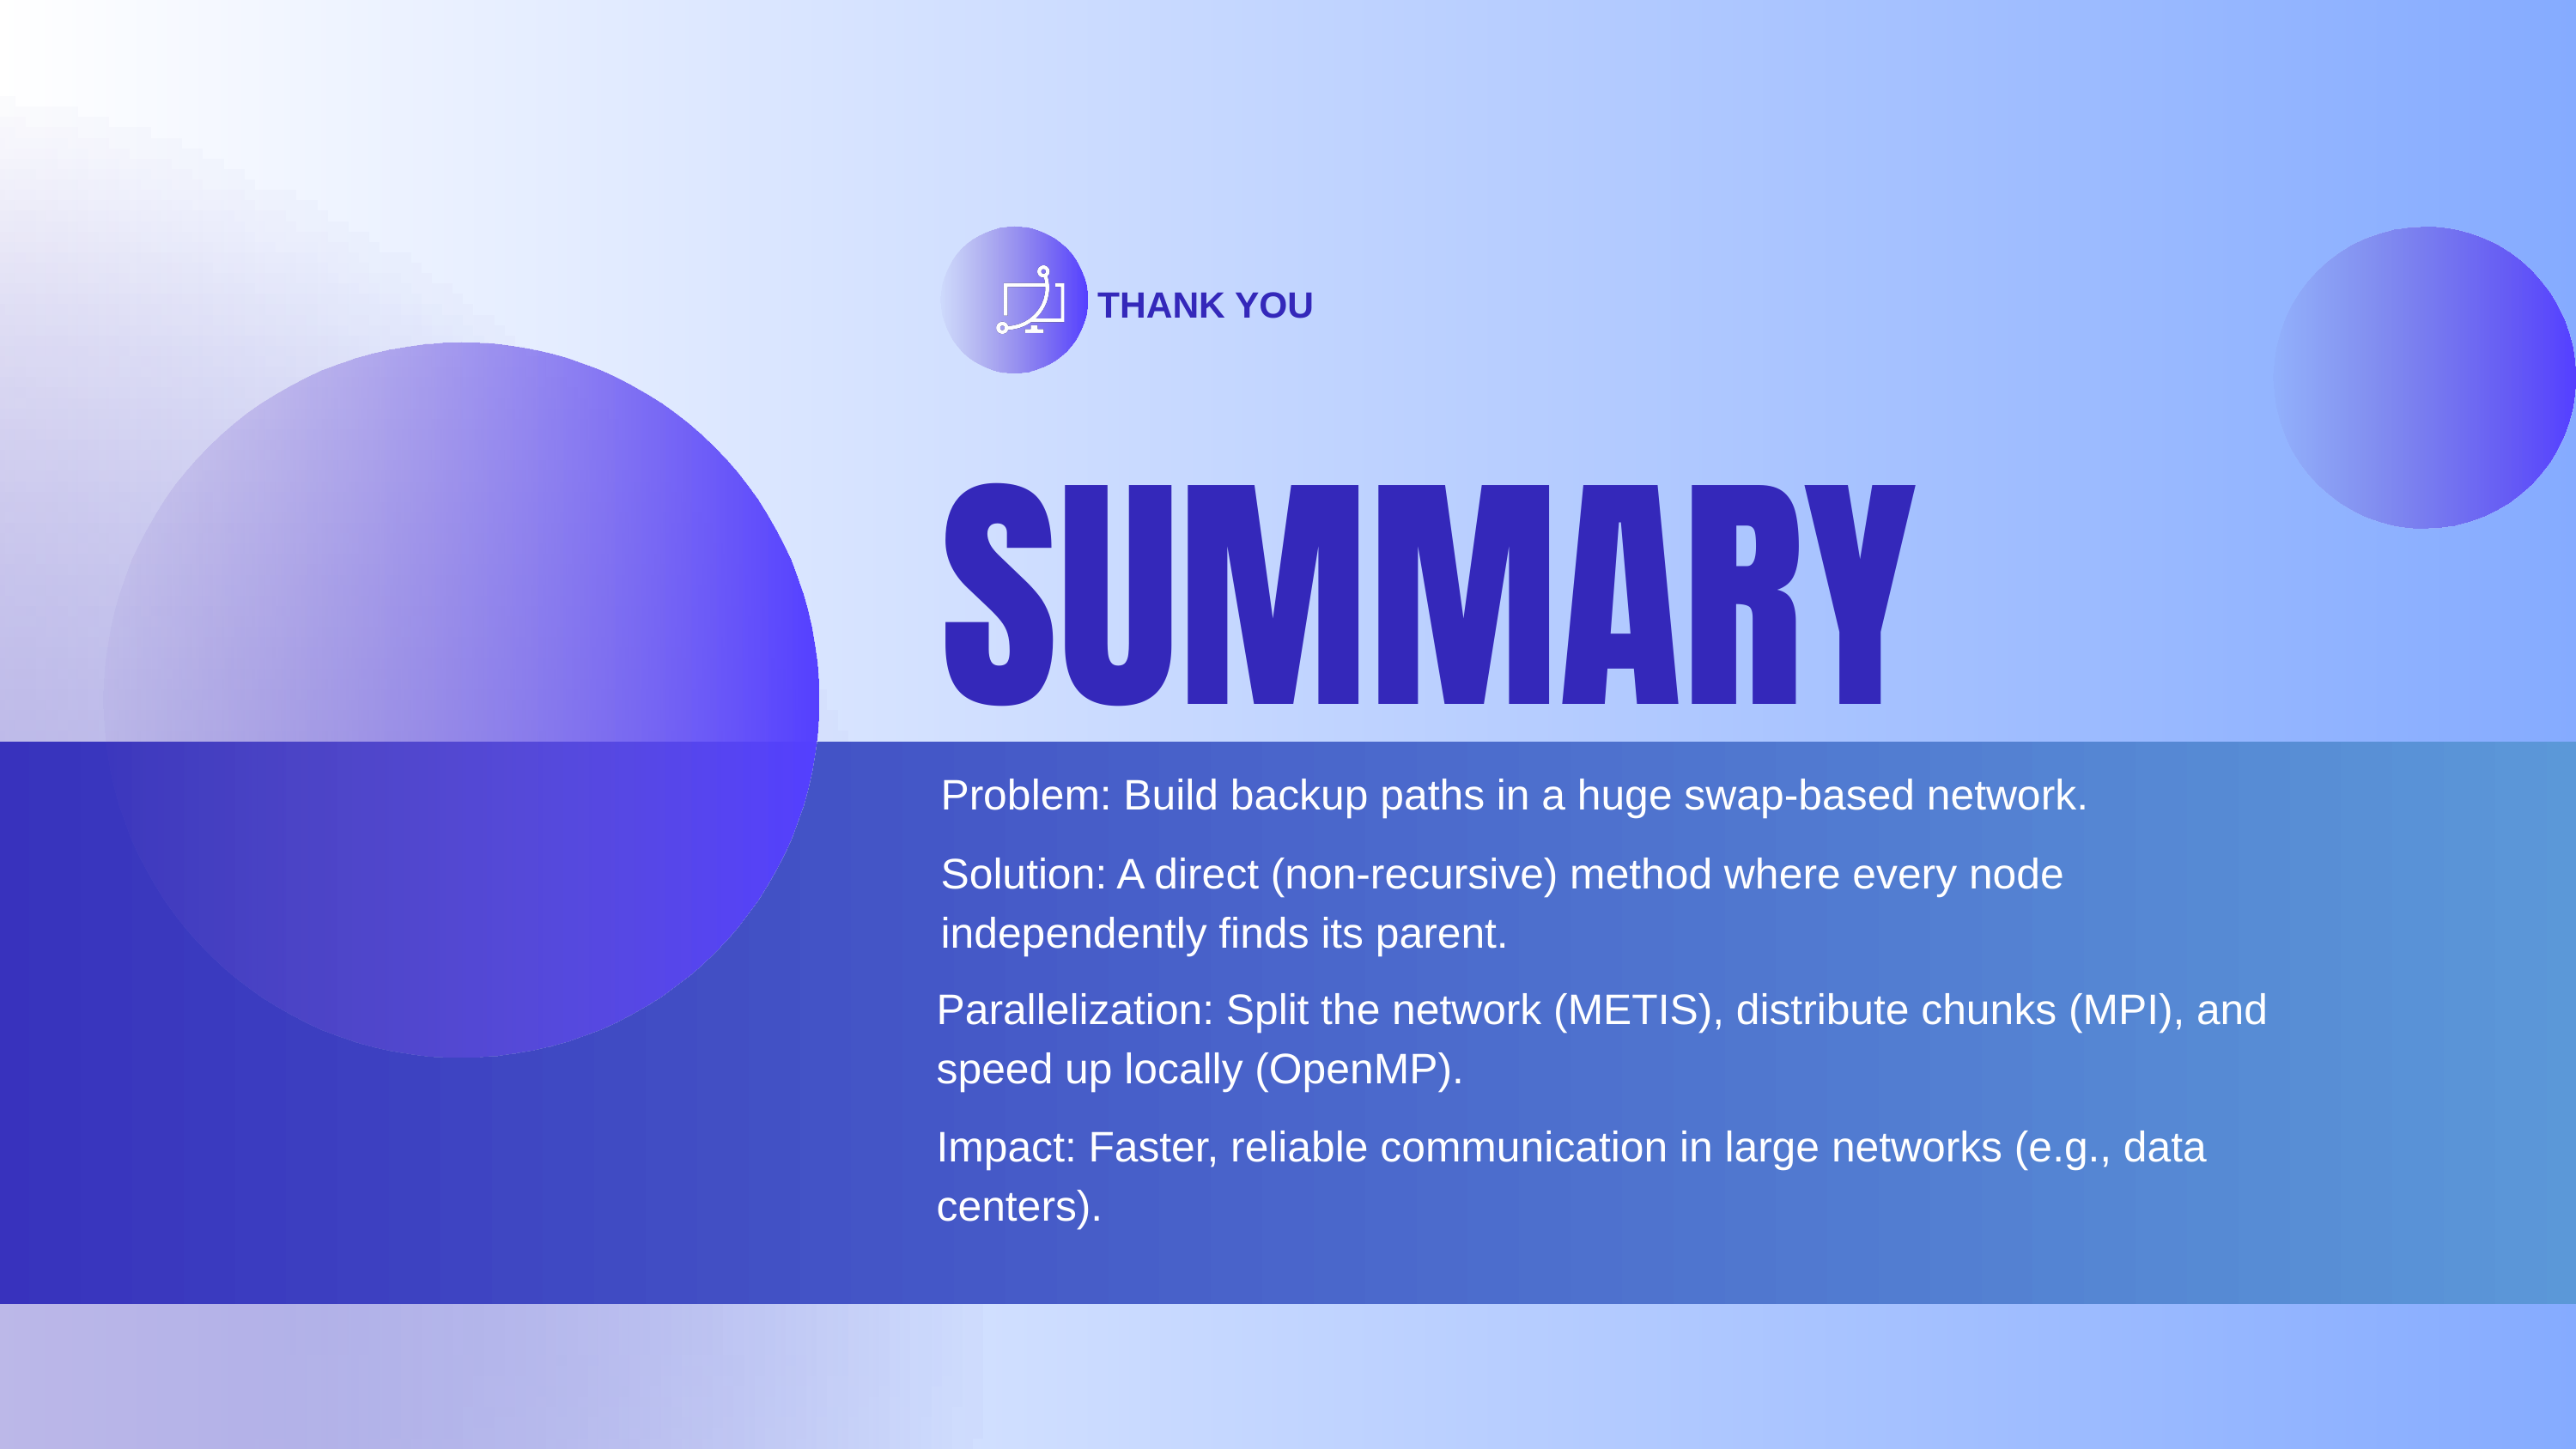

THANK YOU

SUMMARY

Problem: Build backup paths in a huge swap-based network.

Solution: A direct (non-recursive) method where every node independently finds its parent.

Parallelization: Split the network (METIS), distribute chunks (MPI), and speed up locally (OpenMP).

Impact: Faster, reliable communication in large networks (e.g., data centers).